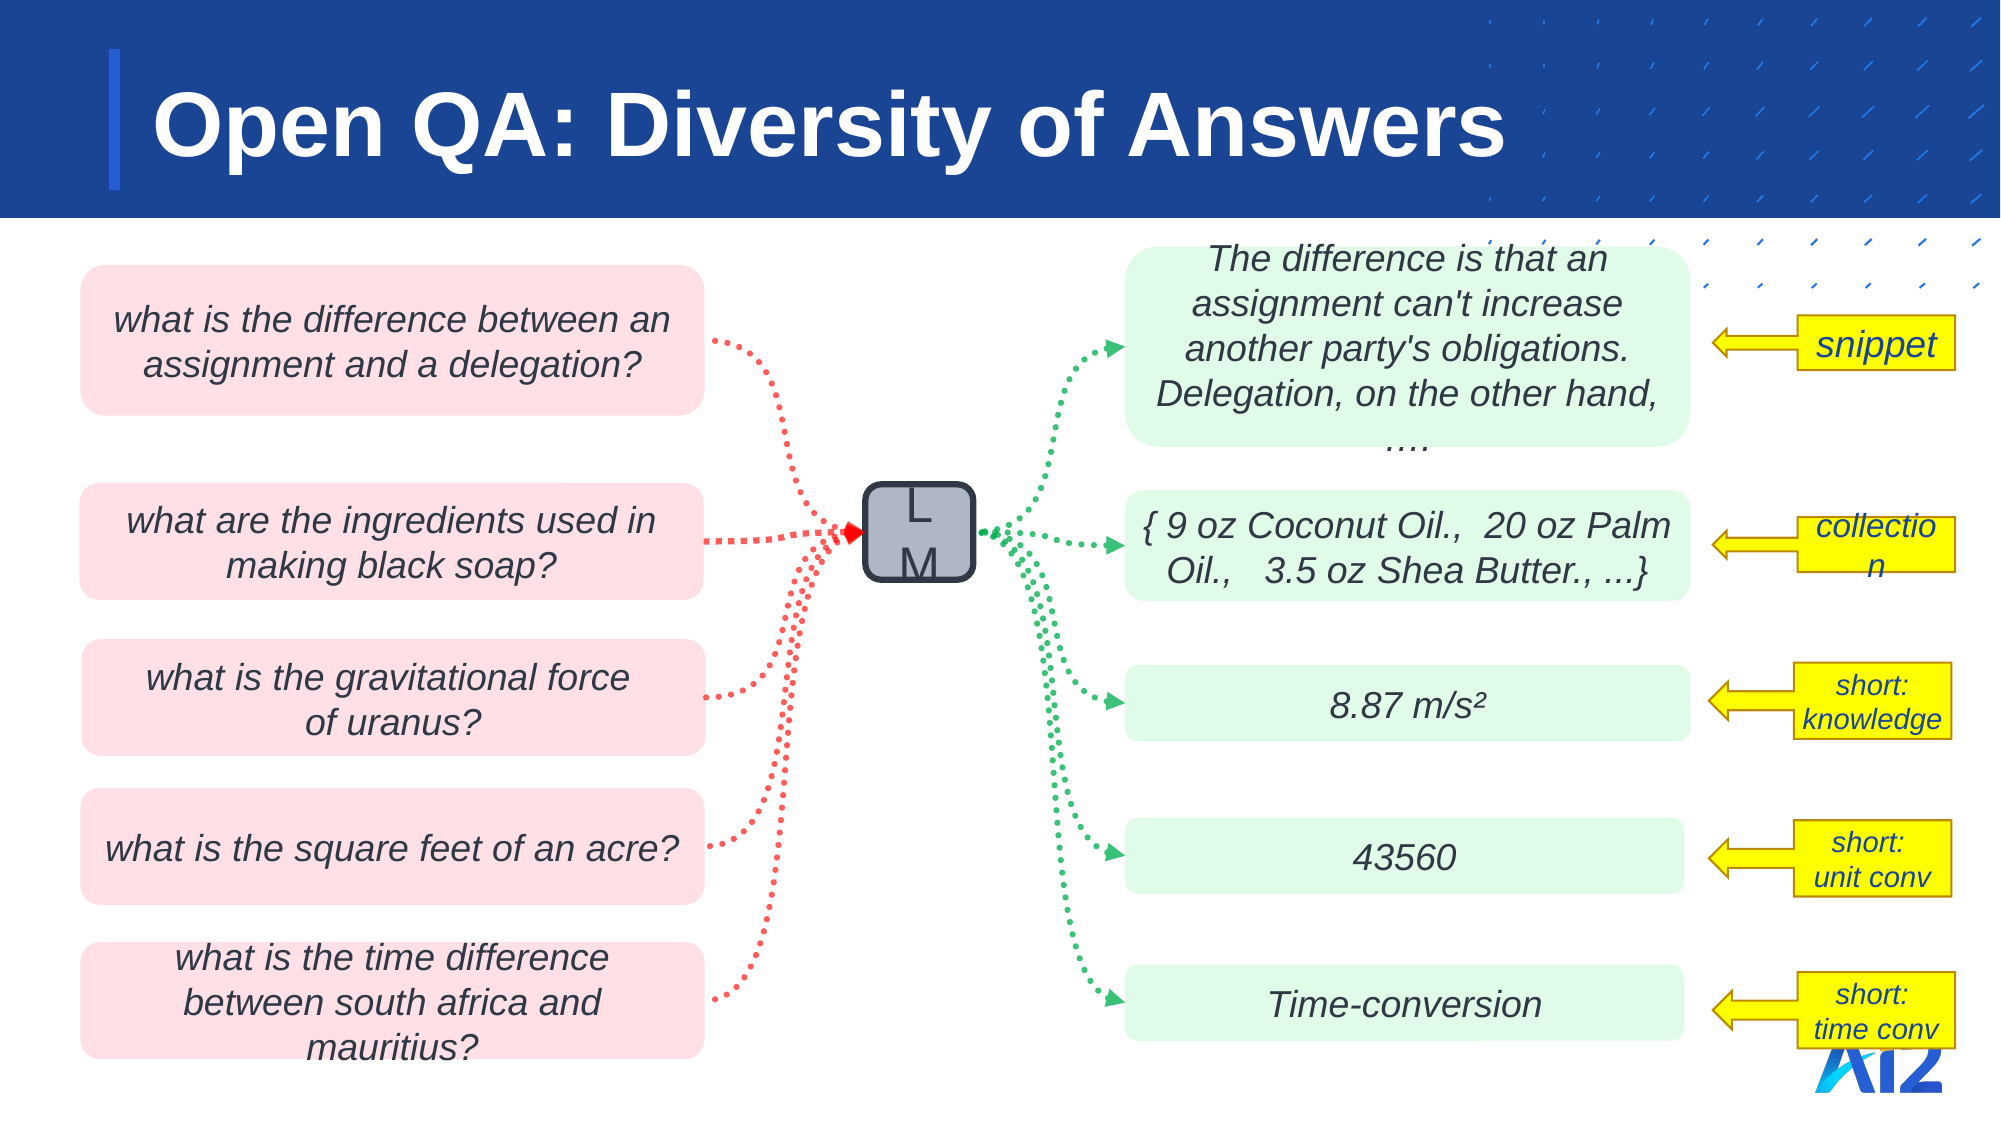

# Open QA: Diversity of Answers
The difference is that an assignment can't increase another party's obligations. Delegation, on the other hand, ….
what is the difference between an assignment and a delegation?
snippet
what are the ingredients used in making black soap?
LM
{ 9 oz Coconut Oil.,  20 oz Palm Oil.,   3.5 oz Shea Butter., ...}
collection
what is the gravitational force
of uranus?
what is the square feet of an acre?
what is the time difference between south africa and mauritius?
Time-conversion
8.87 m/s²
43560
short: knowledge
short:
unit conv
short:
time conv